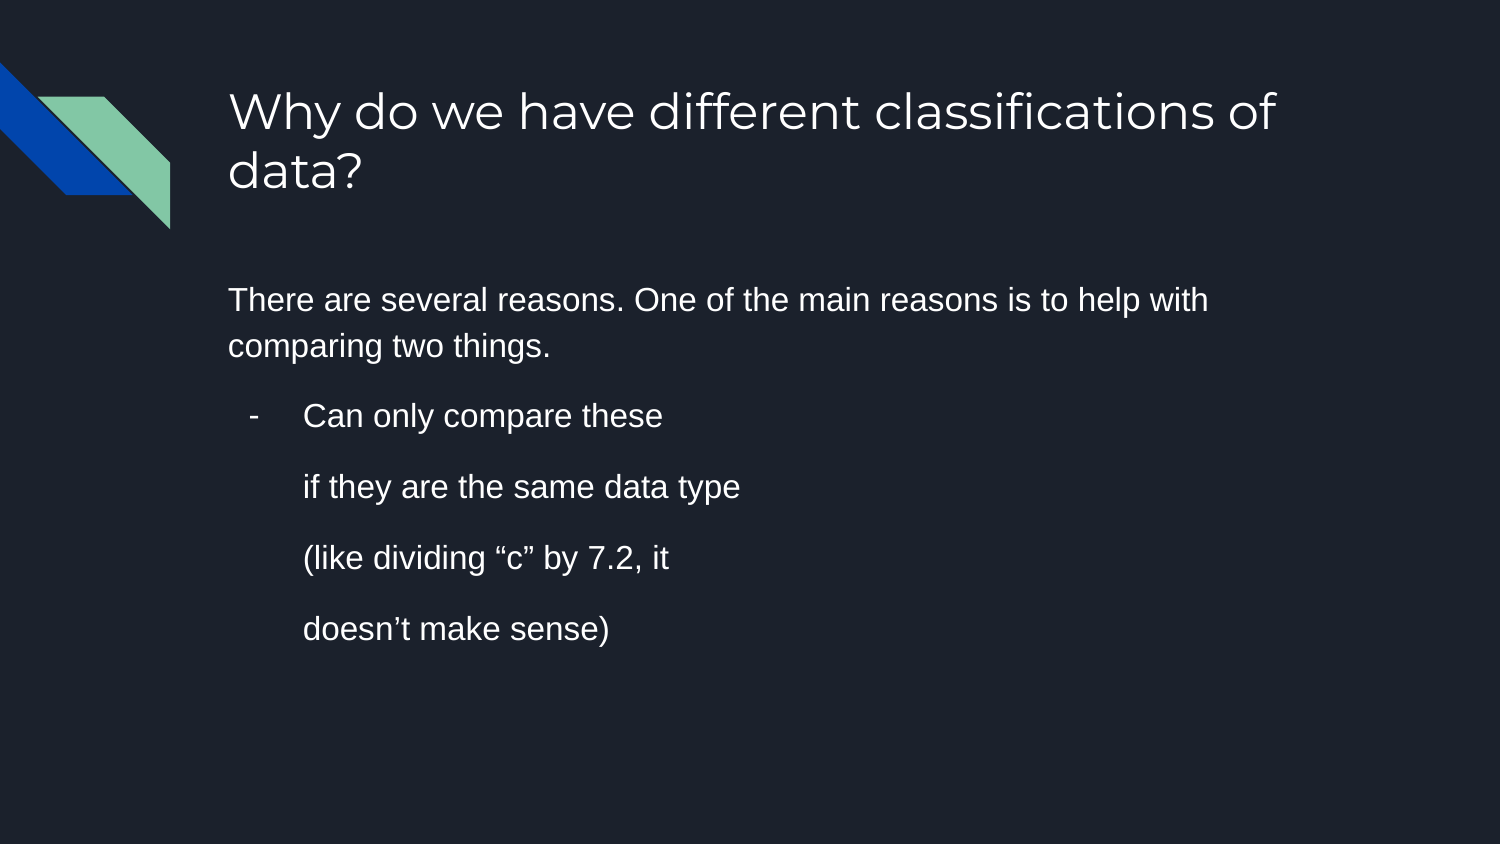

# Why do we have different classifications of data?
There are several reasons. One of the main reasons is to help with comparing two things.
Can only compare these
if they are the same data type
(like dividing “c” by 7.2, it
doesn’t make sense)